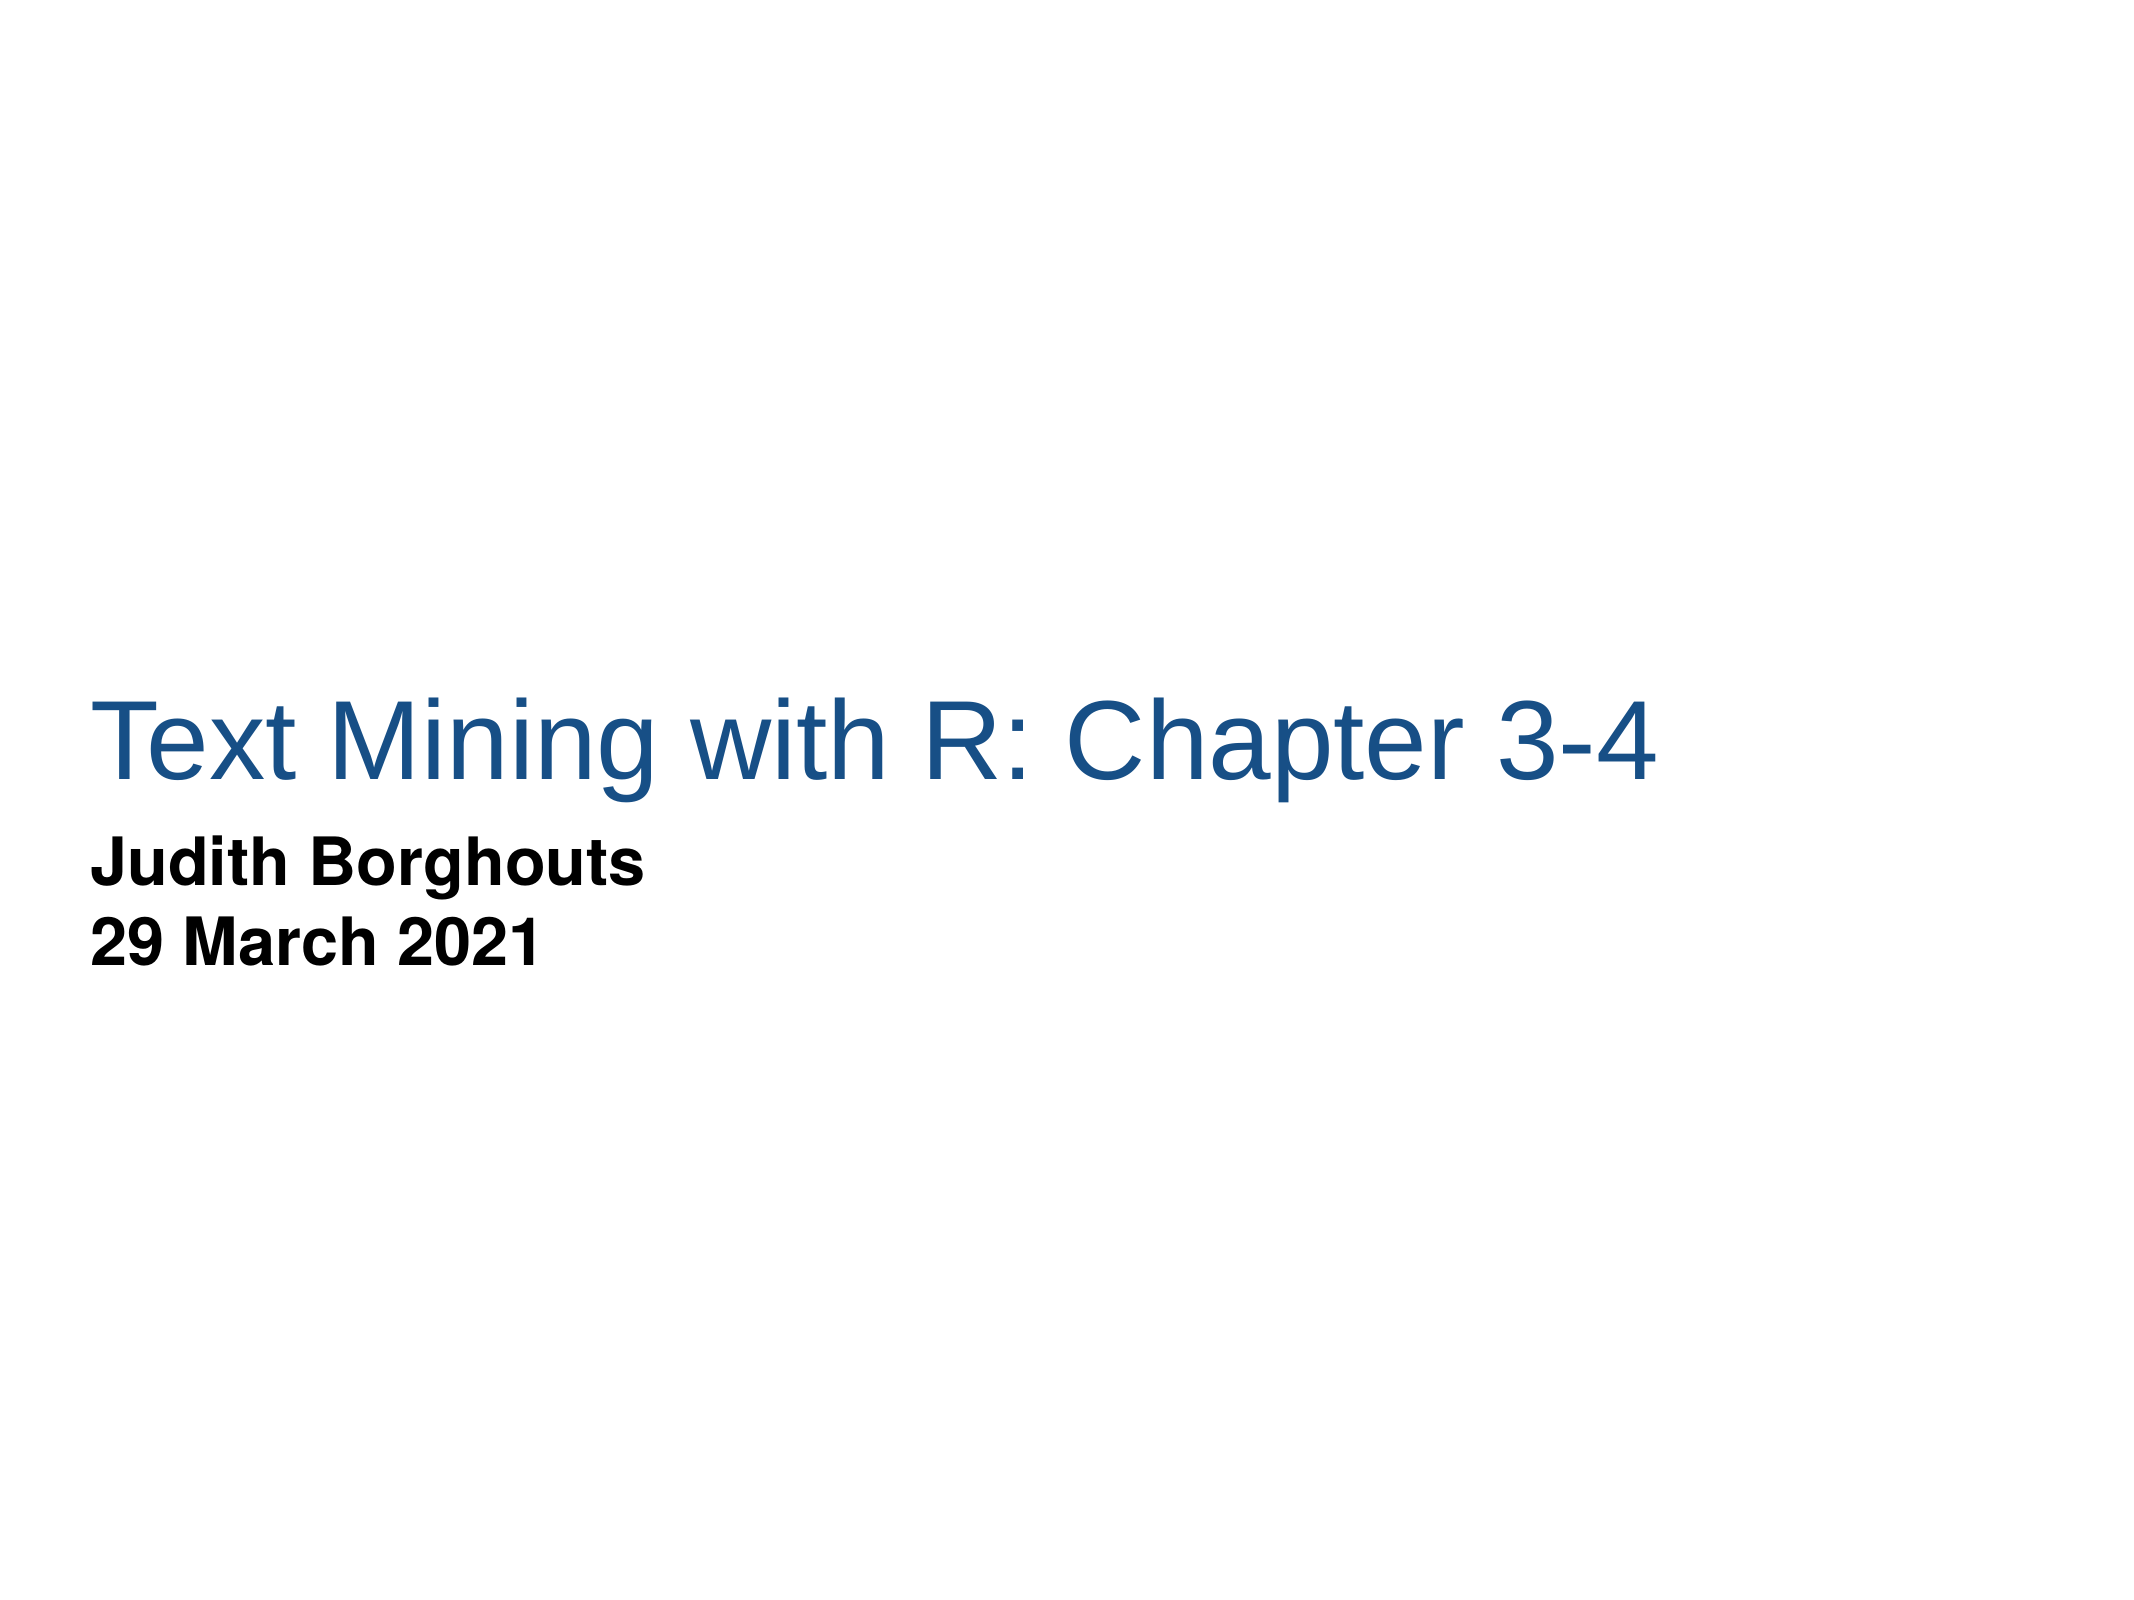

# Text Mining with R: Chapter 3-4
Judith Borghouts
29 March 2021